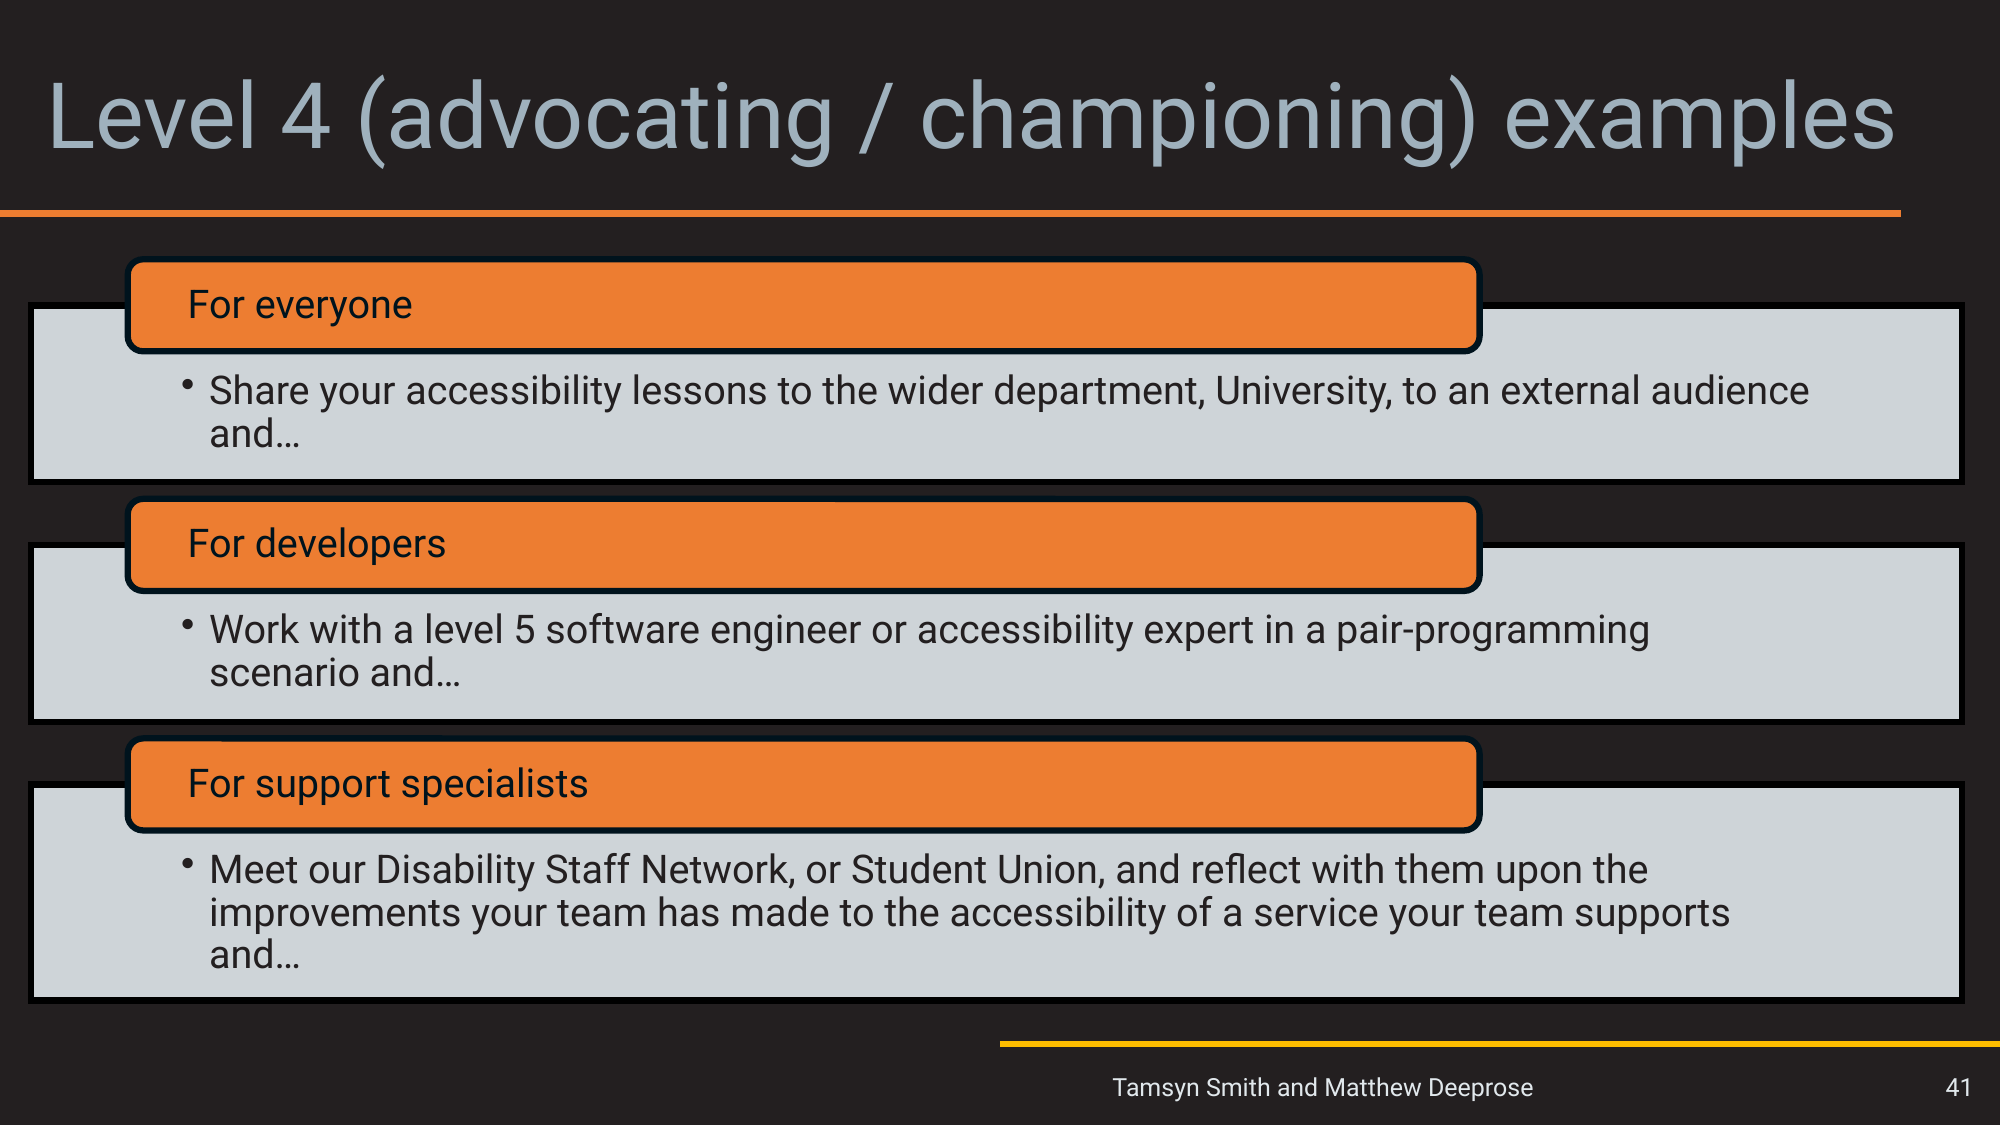

# Level 4 (advocating / championing) examples
Share your accessibility lessons to the wider department, University, to an external audience and…
For everyone
Work with a level 5 software engineer or accessibility expert in a pair-programming scenario and…
For developers
Meet our Disability Staff Network, or Student Union, and reflect with them upon the improvements your team has made to the accessibility of a service your team supports and…
For support specialists
41
Tamsyn Smith and Matthew Deeprose